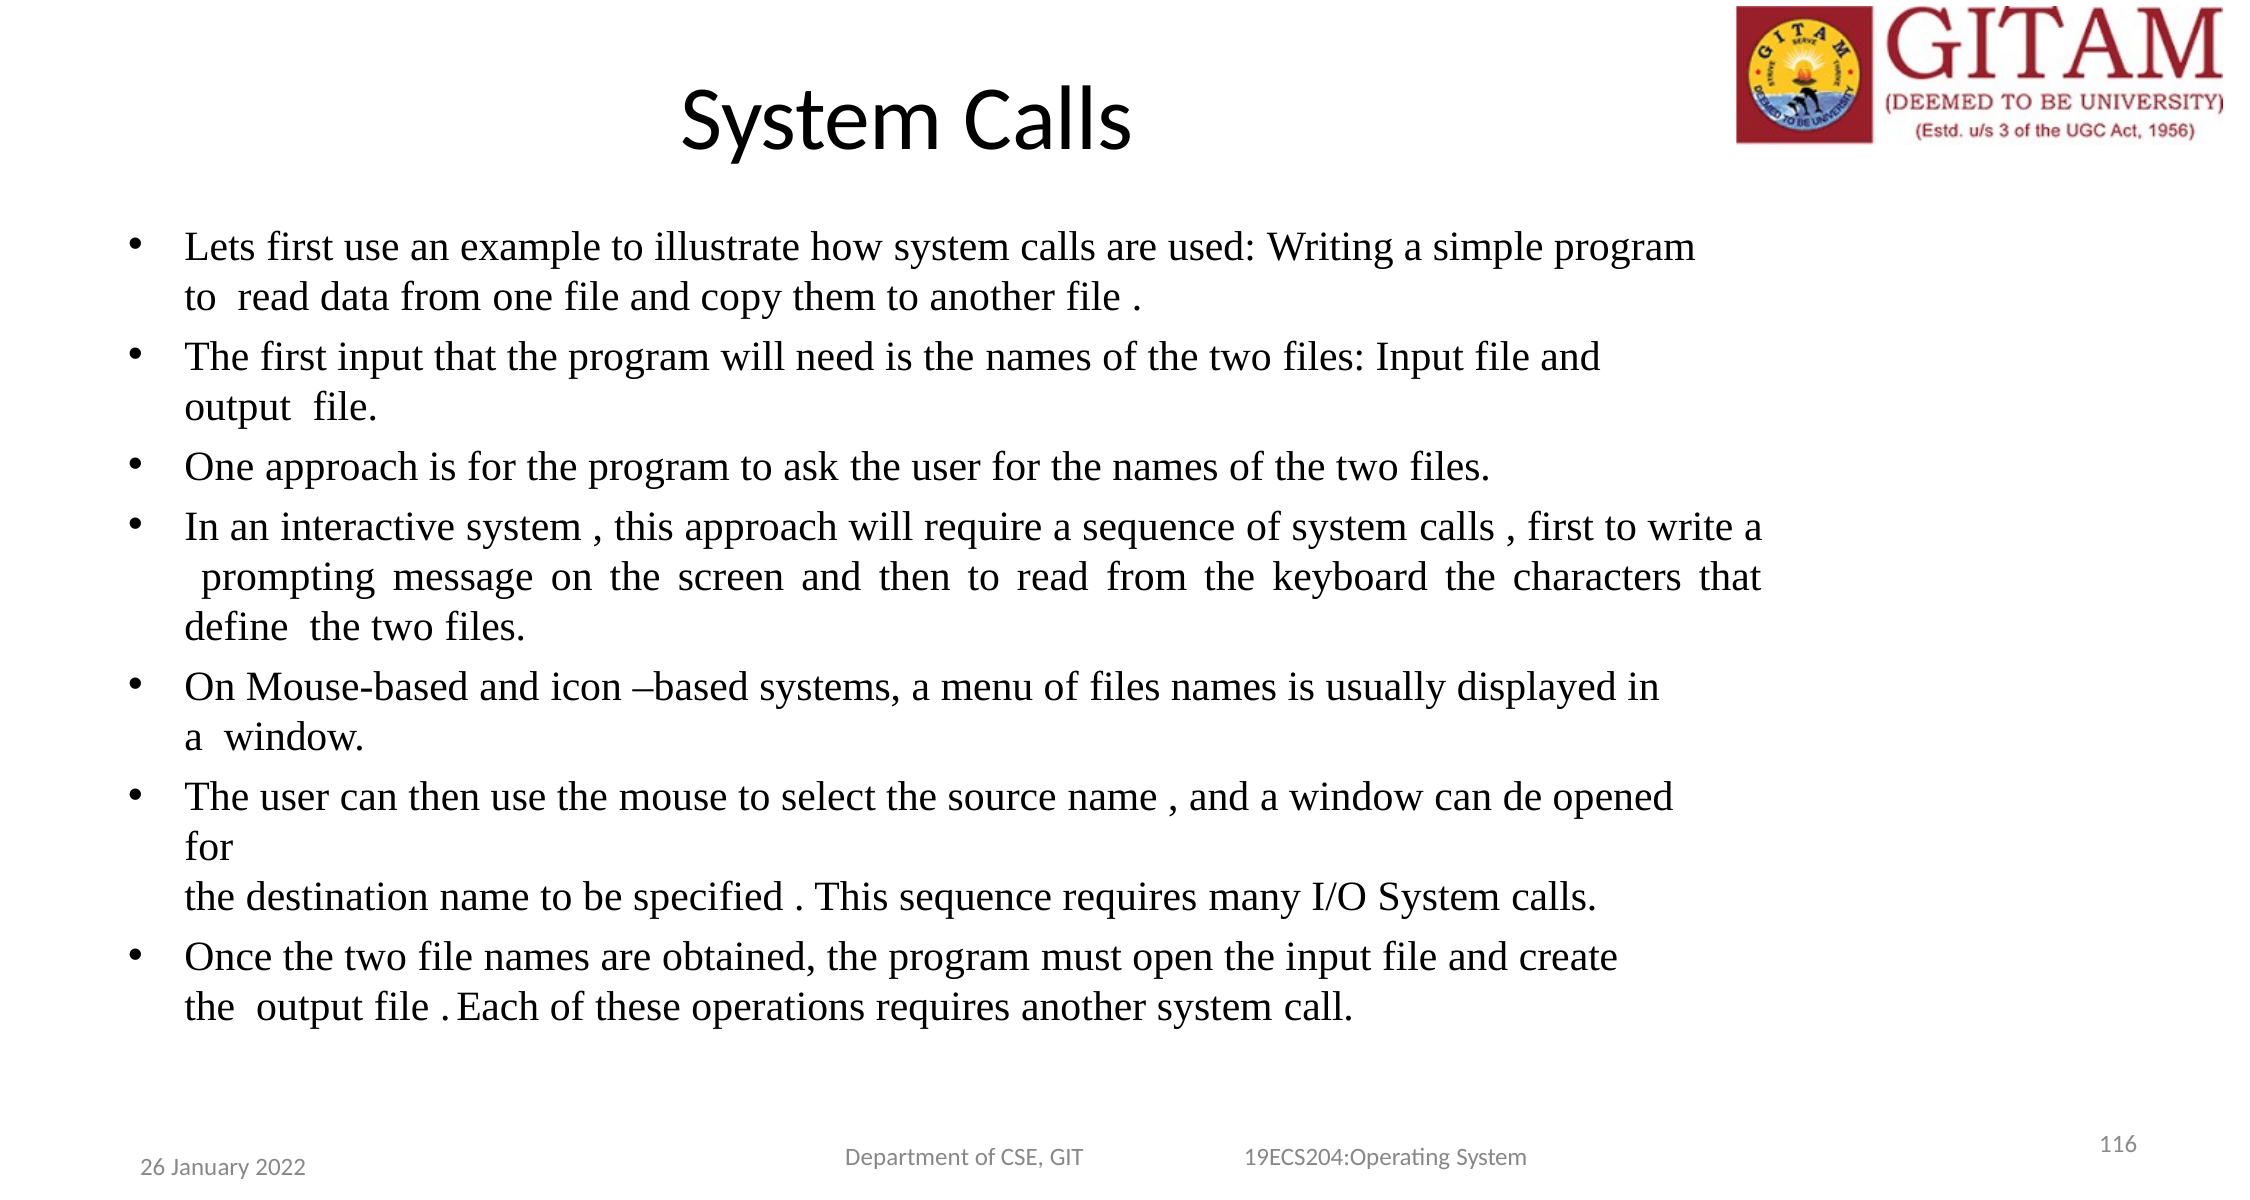

116

# System Calls
Lets first use an example to illustrate how system calls are used: Writing a simple program to  read data from one file and copy them to another file .
The first input that the program will need is the names of the two files: Input file and output  file.
One approach is for the program to ask the user for the names of the two files.
In an interactive system , this approach will require a sequence of system calls , first to write a  prompting message on the screen and then to read from the keyboard the characters that define  the two files.
On Mouse-based and icon –based systems, a menu of files names is usually displayed in a  window.
The user can then use the mouse to select the source name , and a window can de opened for
the destination name to be specified . This sequence requires many I/O System calls.
Once the two file names are obtained, the program must open the input file and create the  output file .	Each of these operations requires another system call.
Department of CSE, GIT
19ECS204:Operating System
26 January 2022